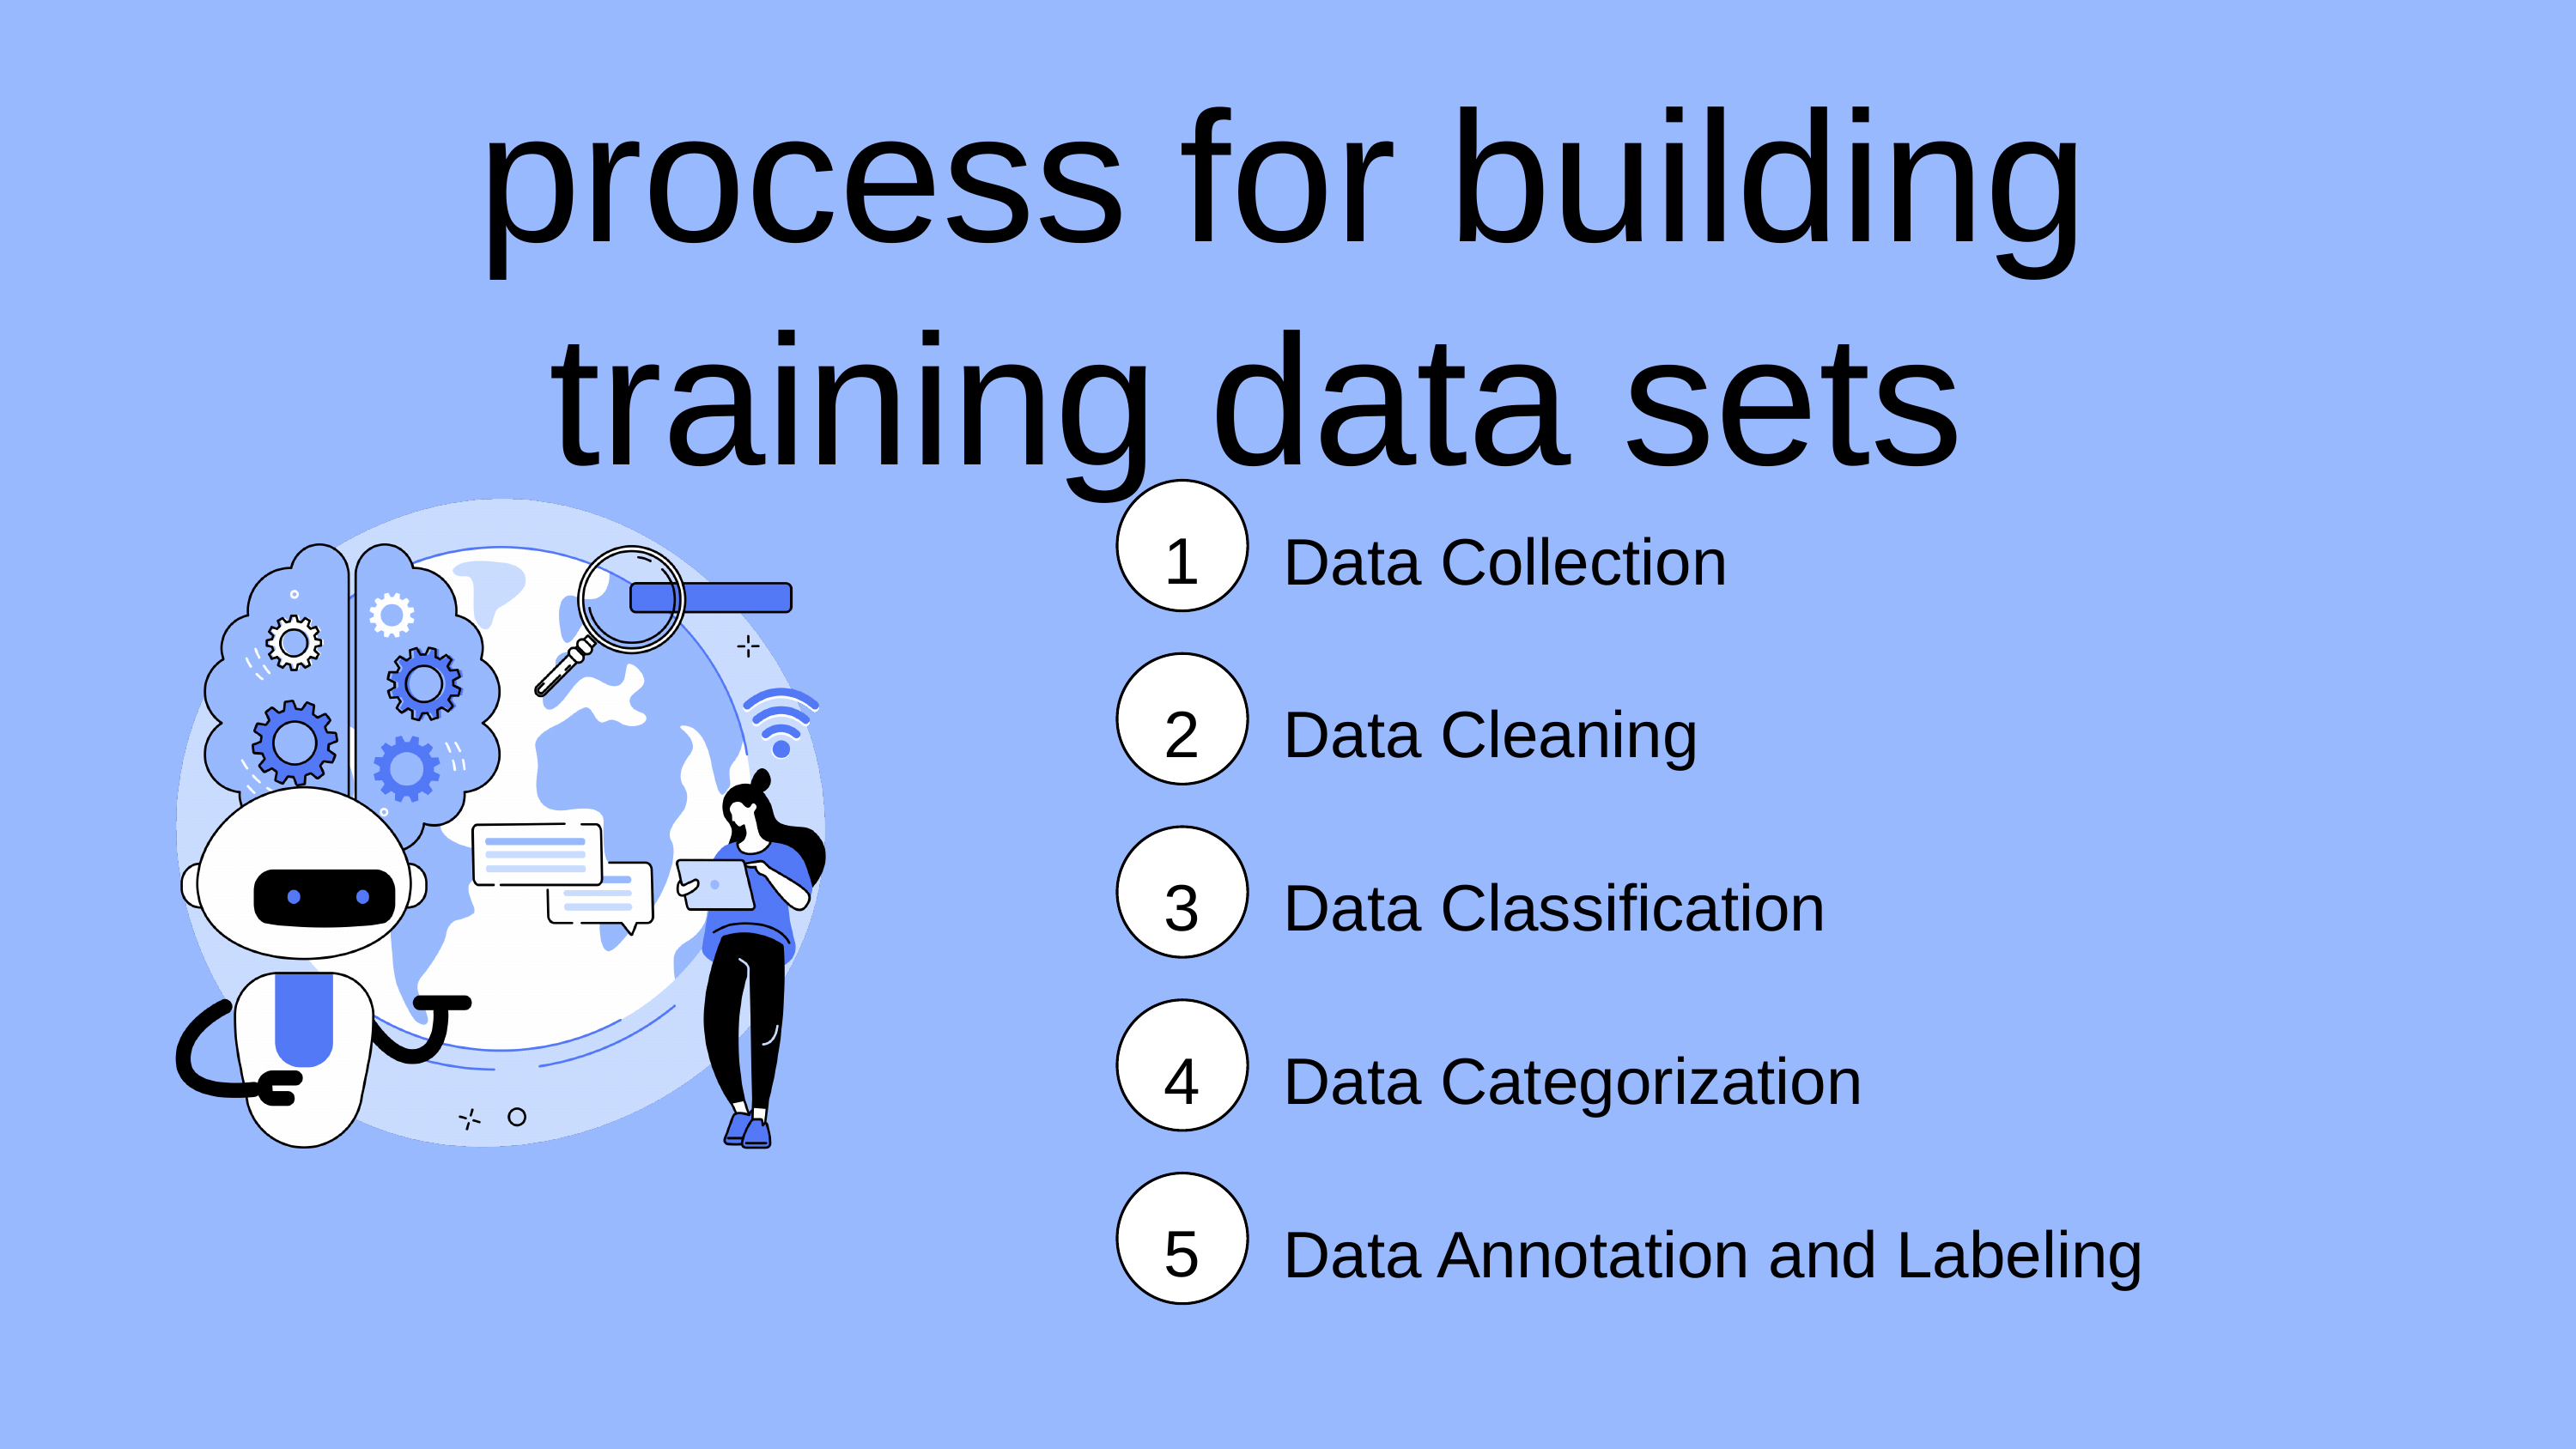

process for building training data sets
1
Data Collection

2
Data Cleaning

3
Data Classification

4
Data Categorization

5
Data Annotation and Labeling